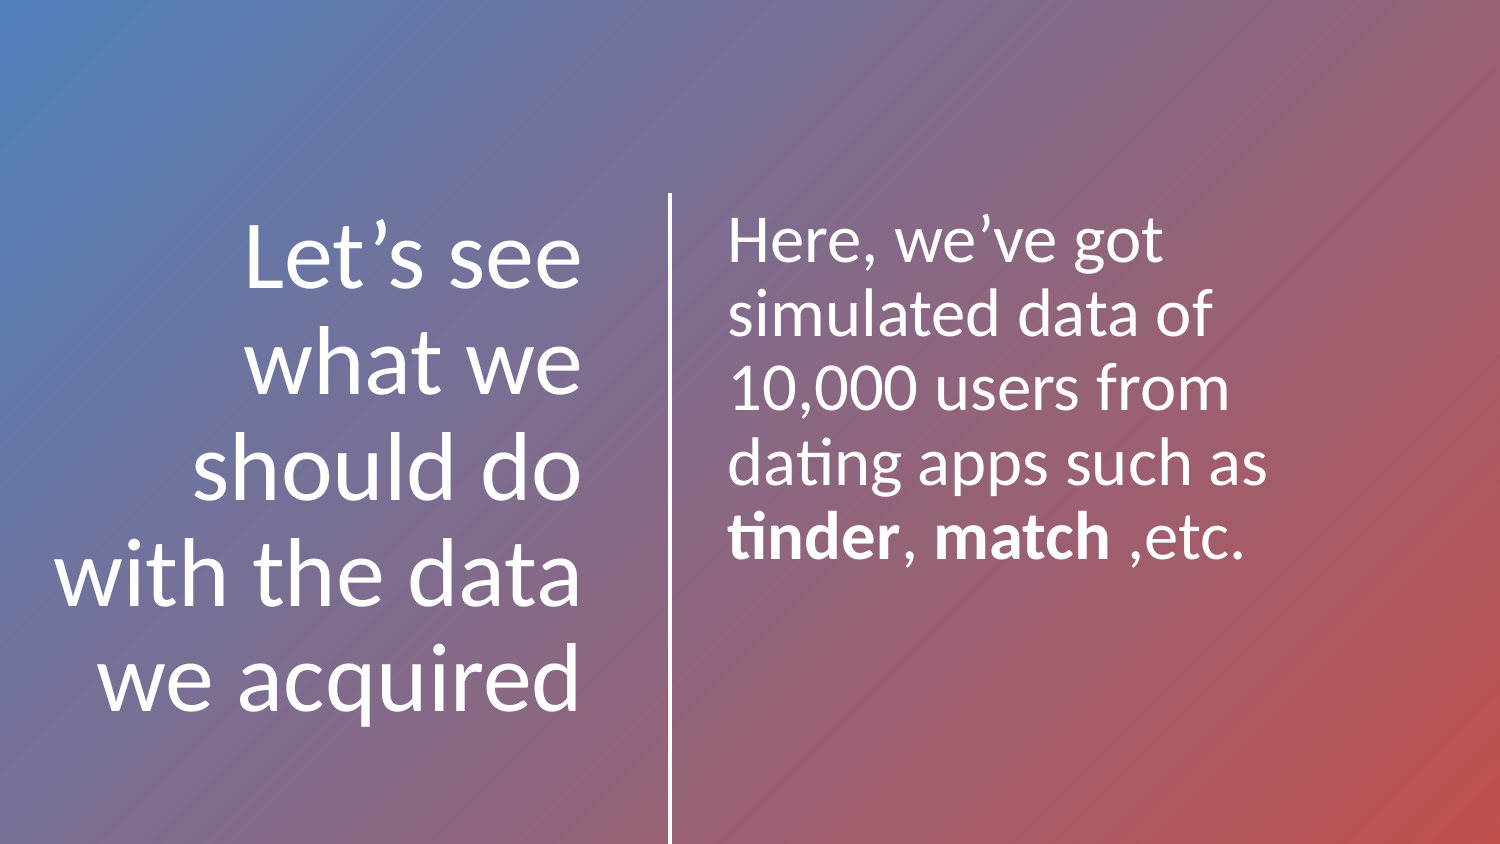

Here, we’ve got simulated data of 10,000 users from dating apps such as tinder, match ,etc.
# Let’s see what we should do with the data we acquired